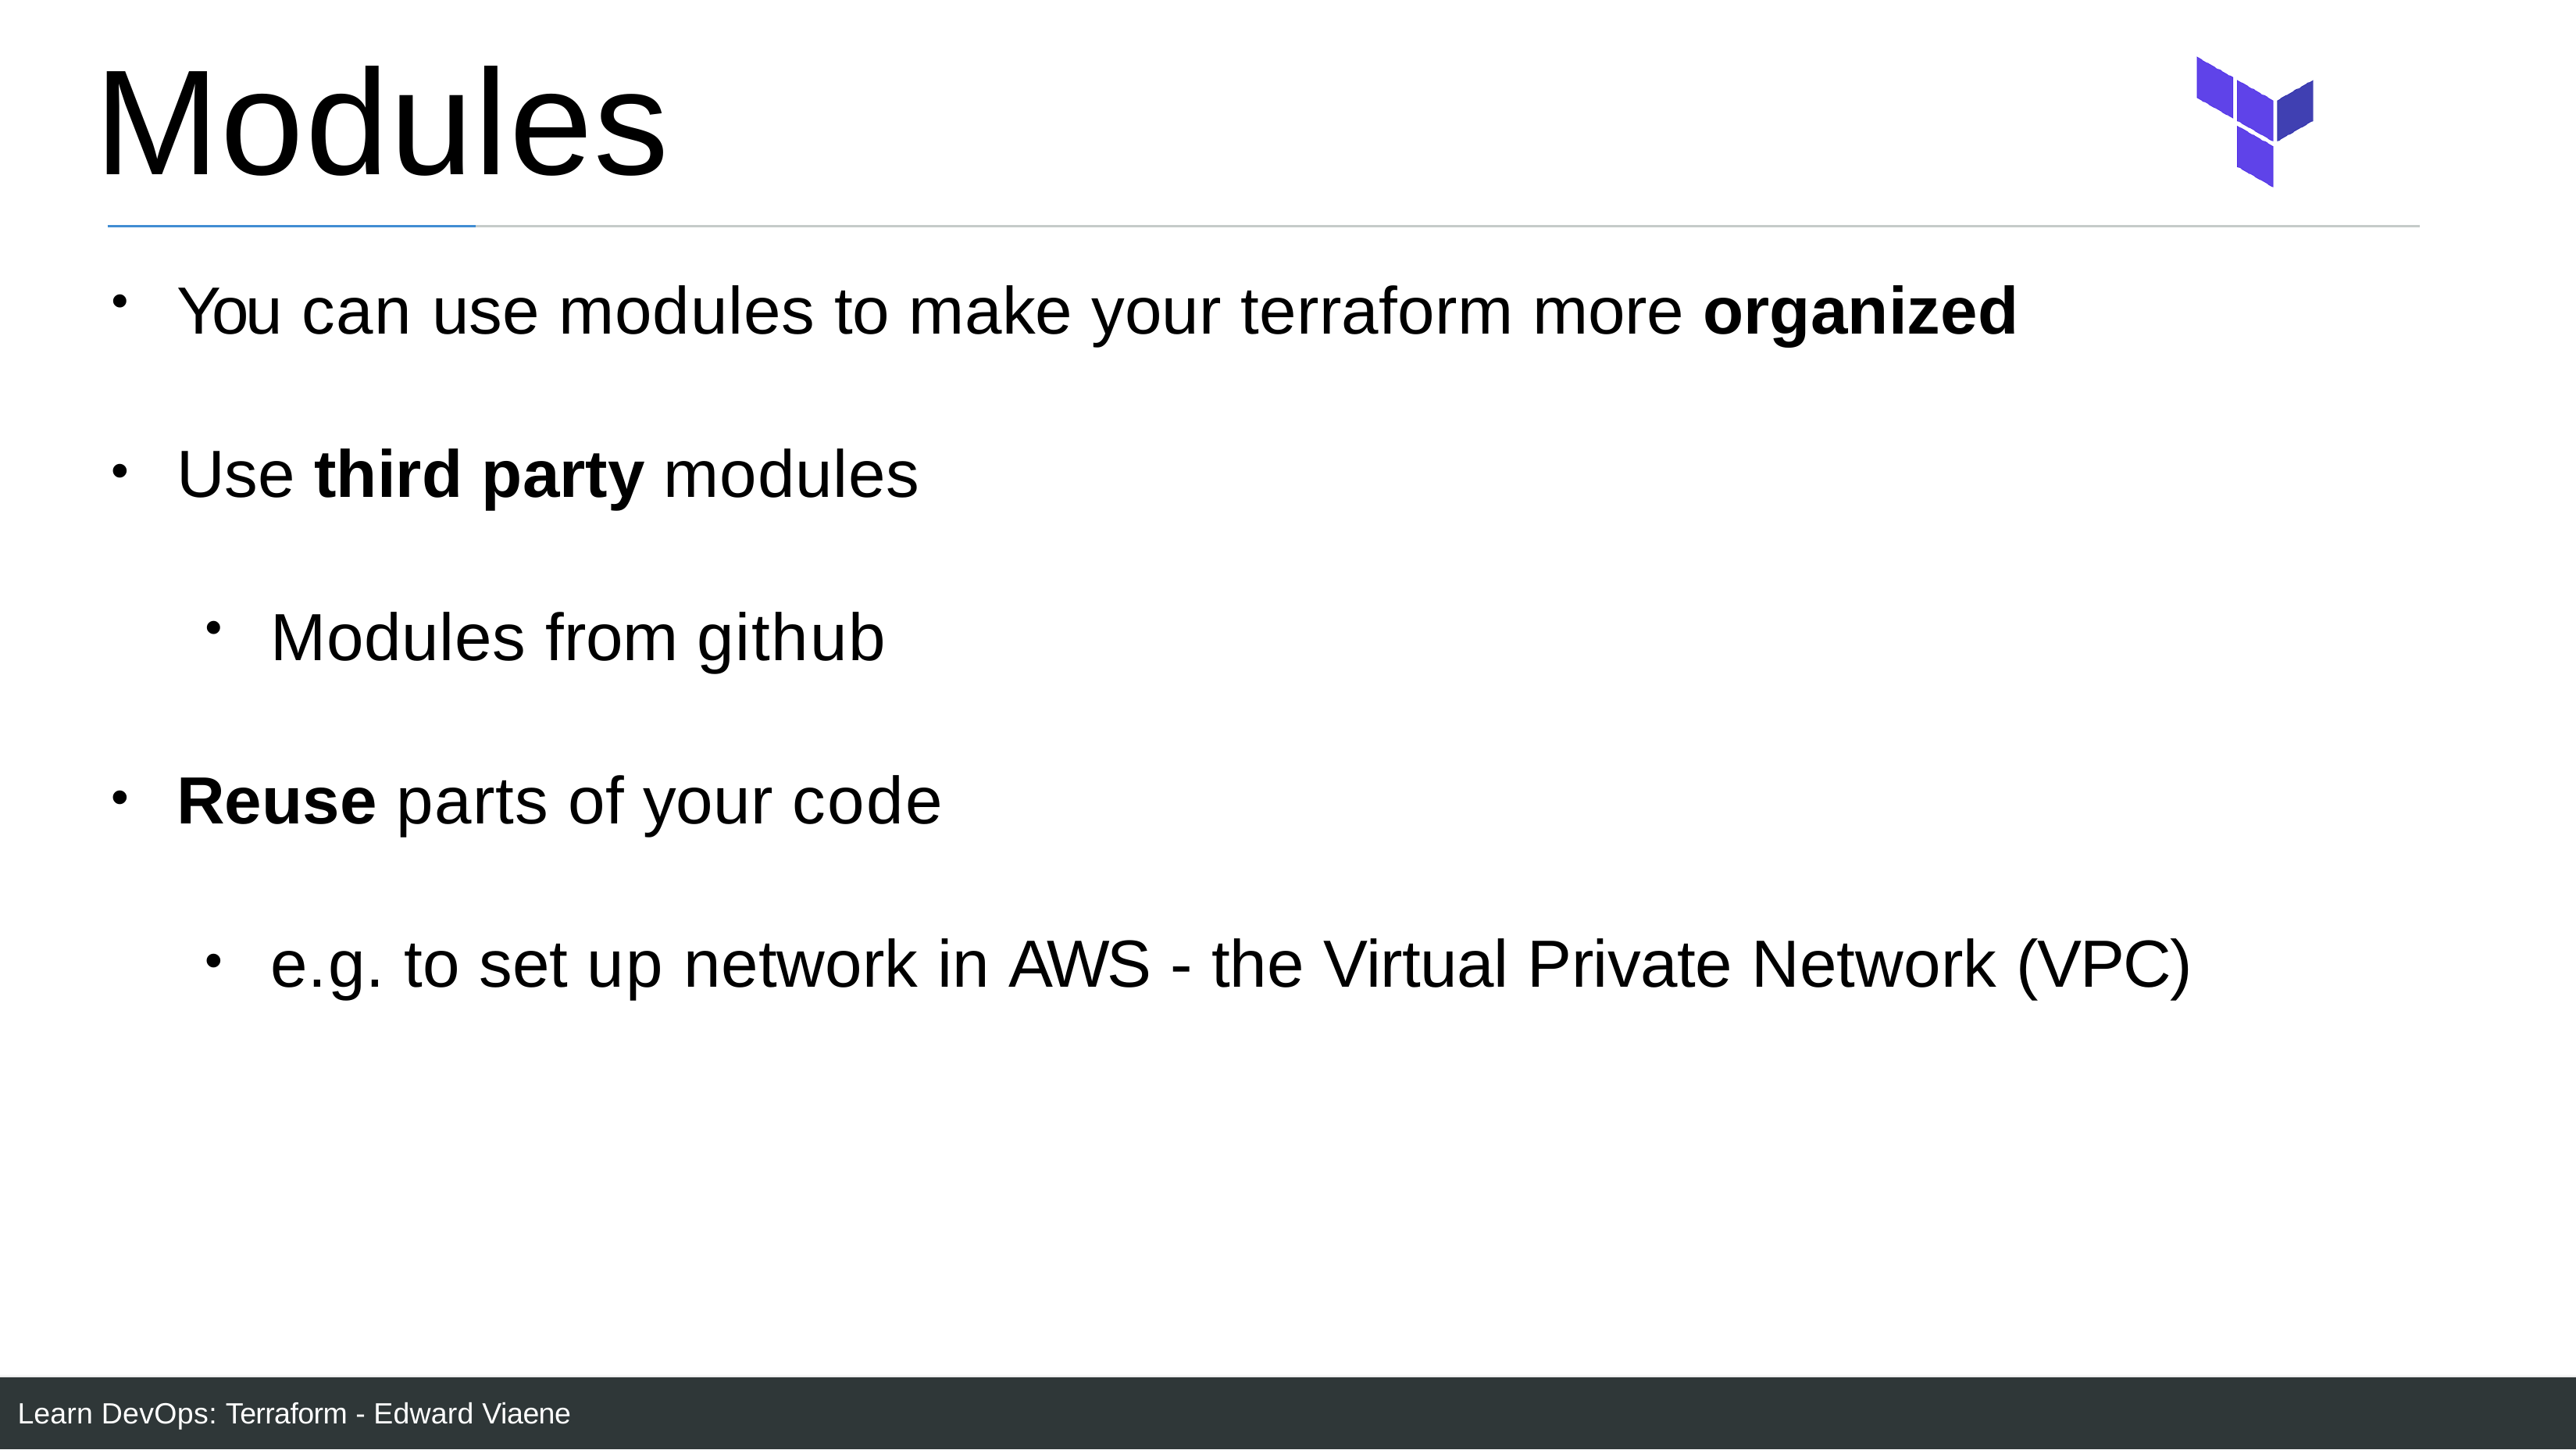

# Modules
You can use modules to make your terraform more organized

Use third party modules

Modules from github

Reuse parts of your code

e.g. to set up network in AWS - the Virtual Private Network (VPC)
Learn DevOps: Terraform - Edward Viaene